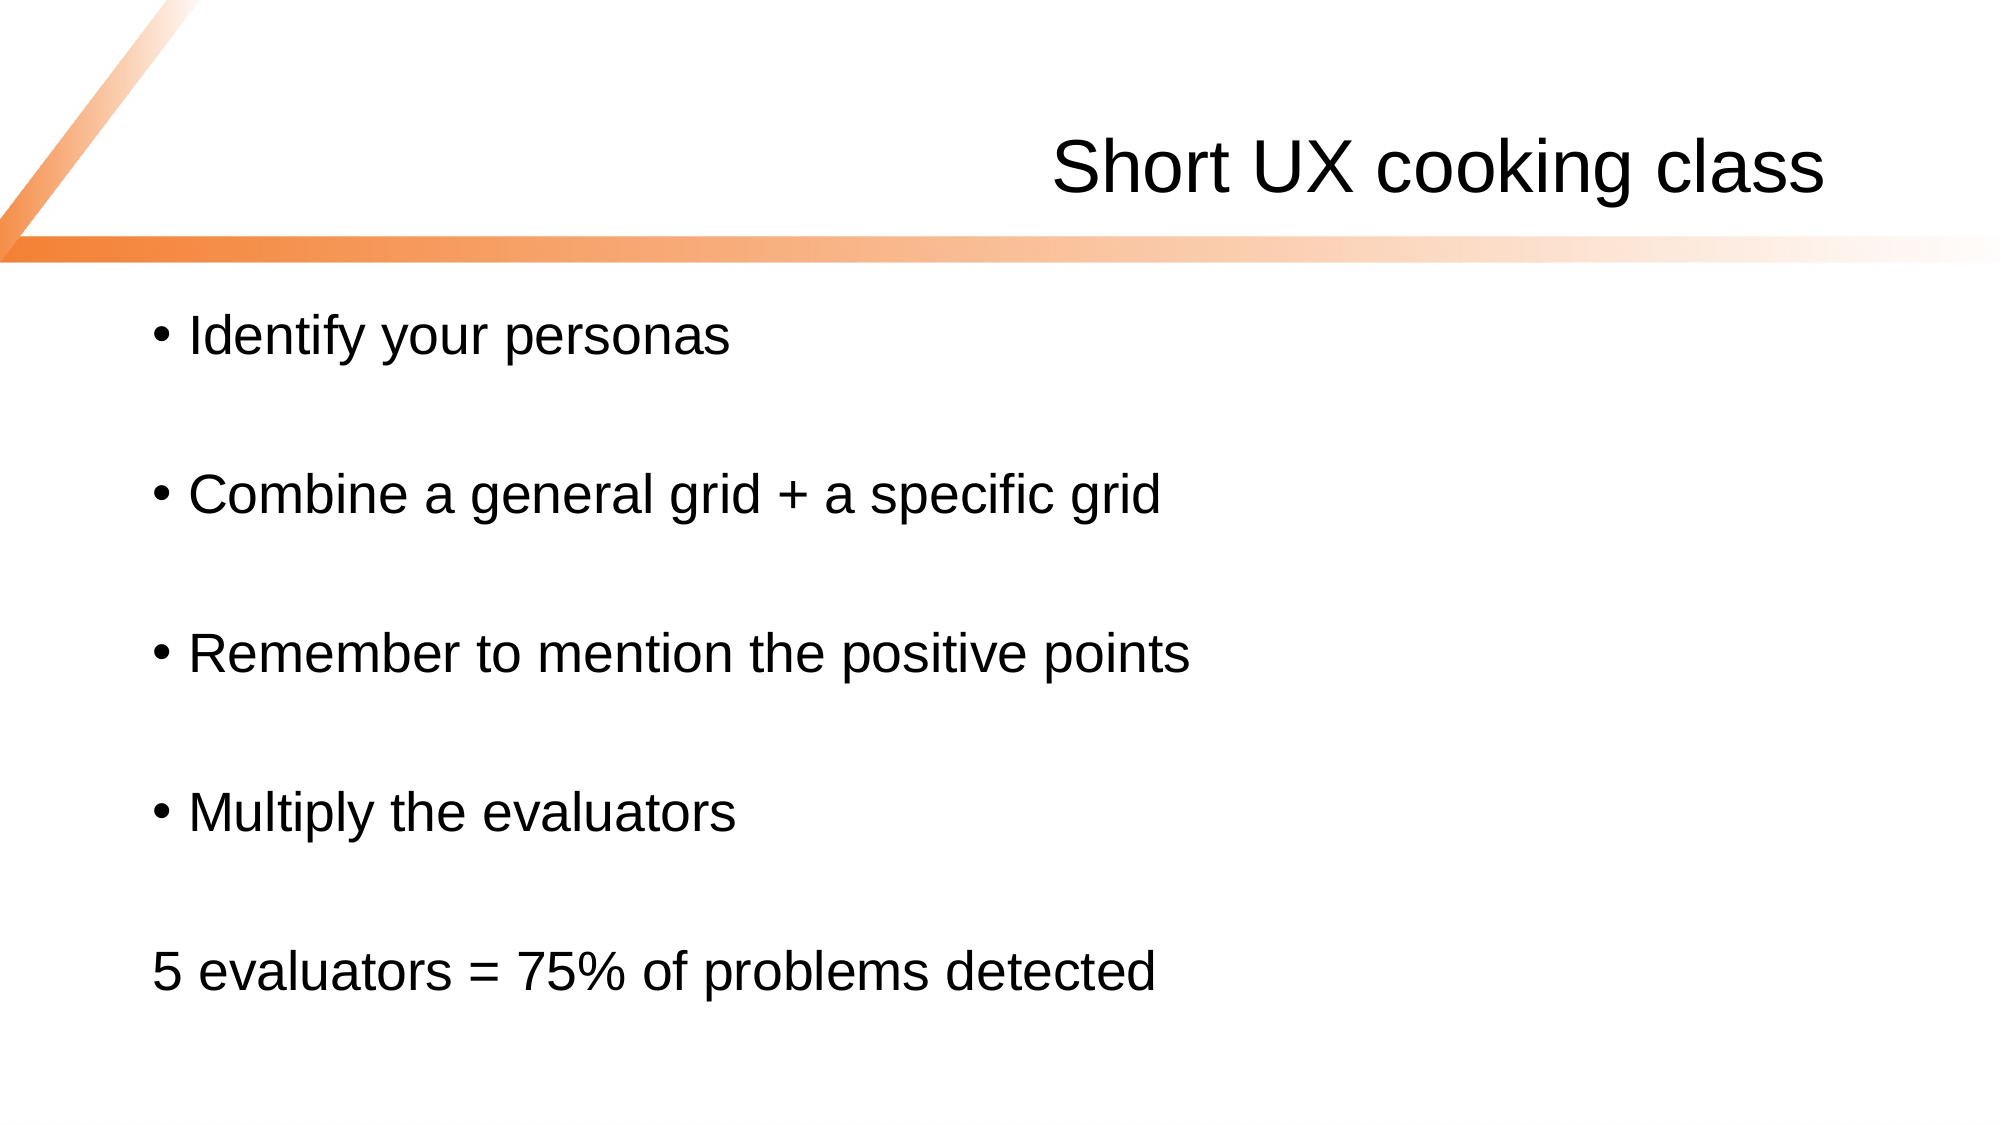

# Short UX cooking class
Identify your personas

Combine a general grid + a specific grid

Remember to mention the positive points

Multiply the evaluators

5 evaluators = 75% of problems detected